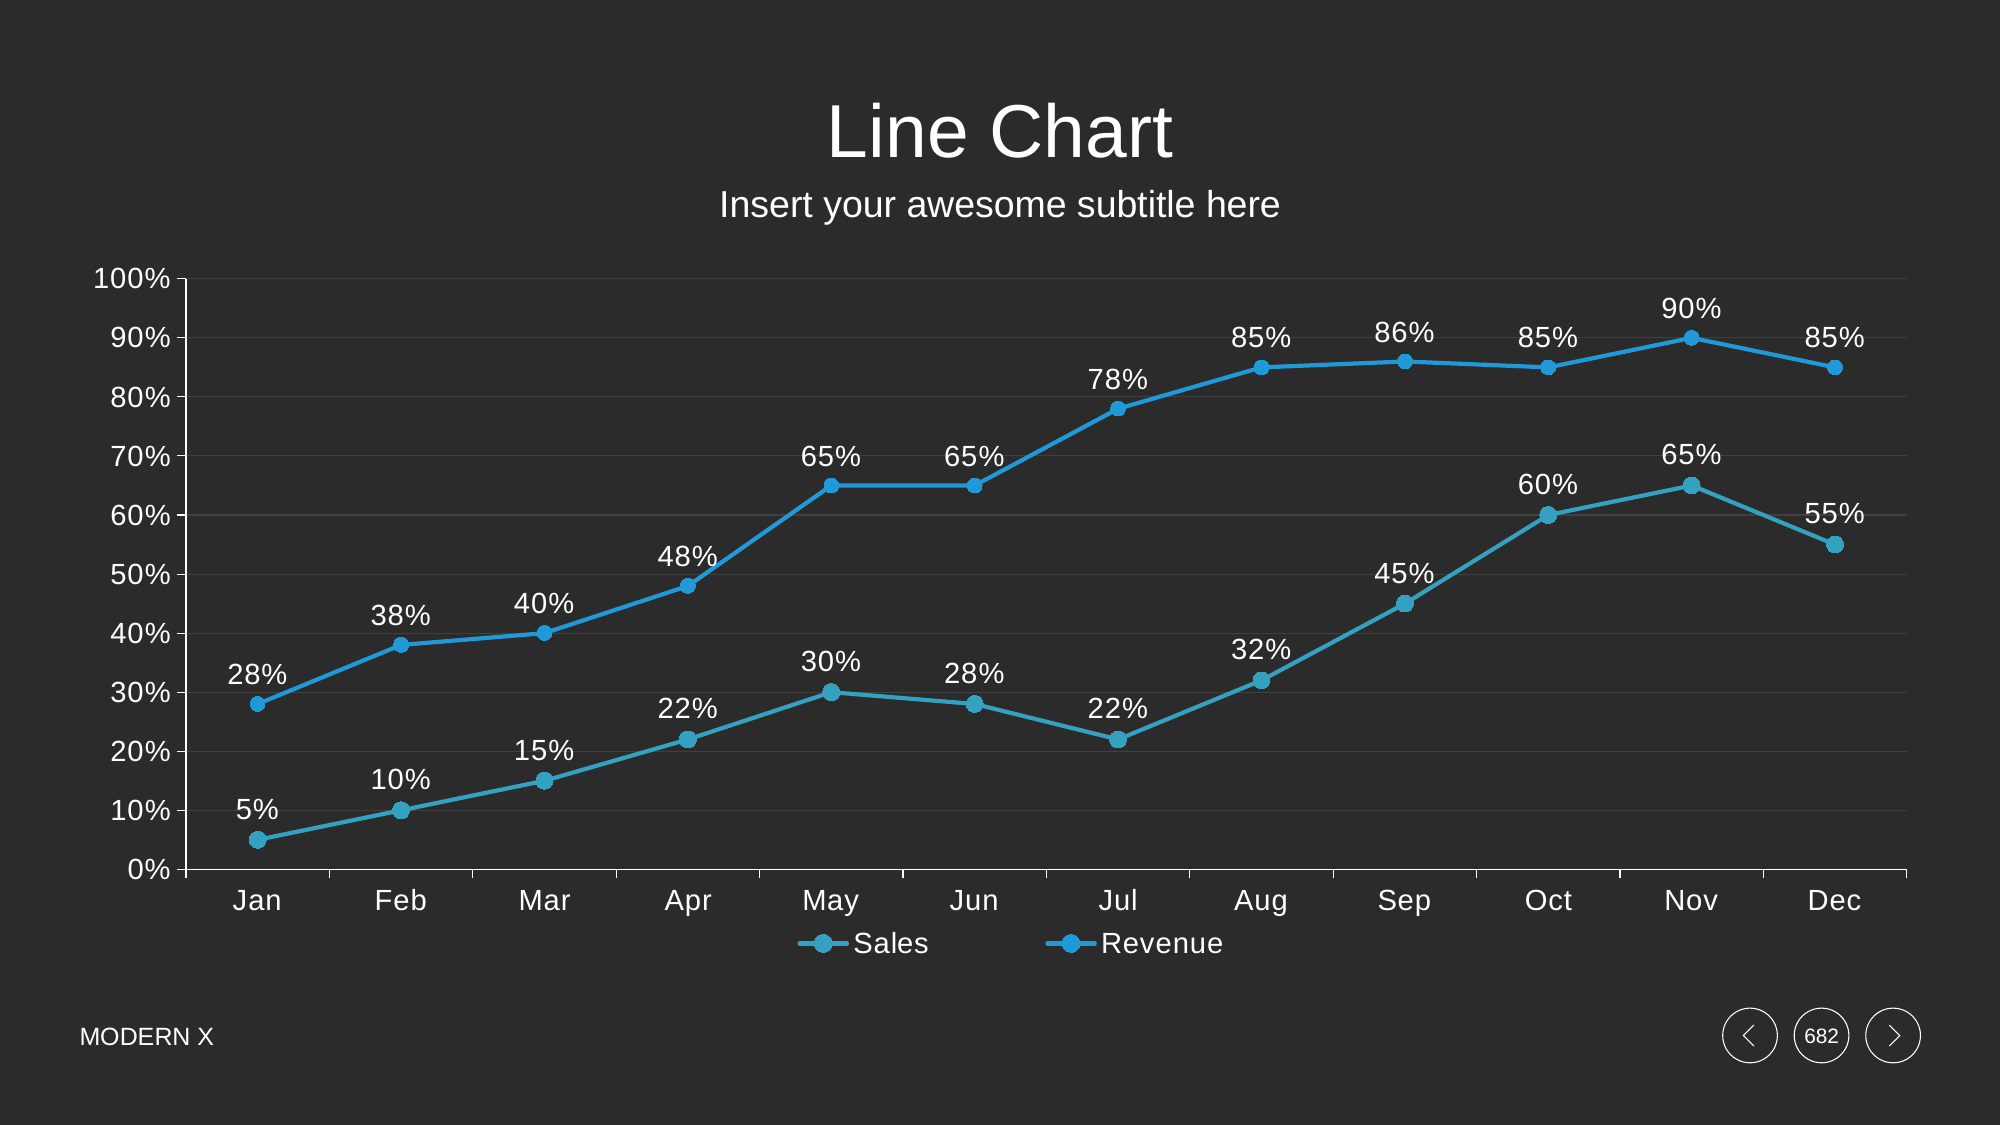

# Line Chart
Insert your awesome subtitle here

### Chart

| Category | Sales | Revenue |
|---|---|---|
| Jan | 0.05 | 0.2800000000000001 |
| Feb | 0.1 | 0.380000000000001 |
| Mar | 0.15000000000000024 | 0.4 |
| Apr | 0.22 | 0.4800000000000003 |
| May | 0.3000000000000003 | 0.6500000000000021 |
| Jun | 0.2800000000000001 | 0.6500000000000021 |
| Jul | 0.22 | 0.78 |
| Aug | 0.320000000000001 | 0.8500000000000006 |
| Sep | 0.45 | 0.8600000000000007 |
| Oct | 0.6000000000000006 | 0.8500000000000006 |
| Nov | 0.6500000000000021 | 0.9 |
| Dec | 0.55 | 0.8500000000000006 |